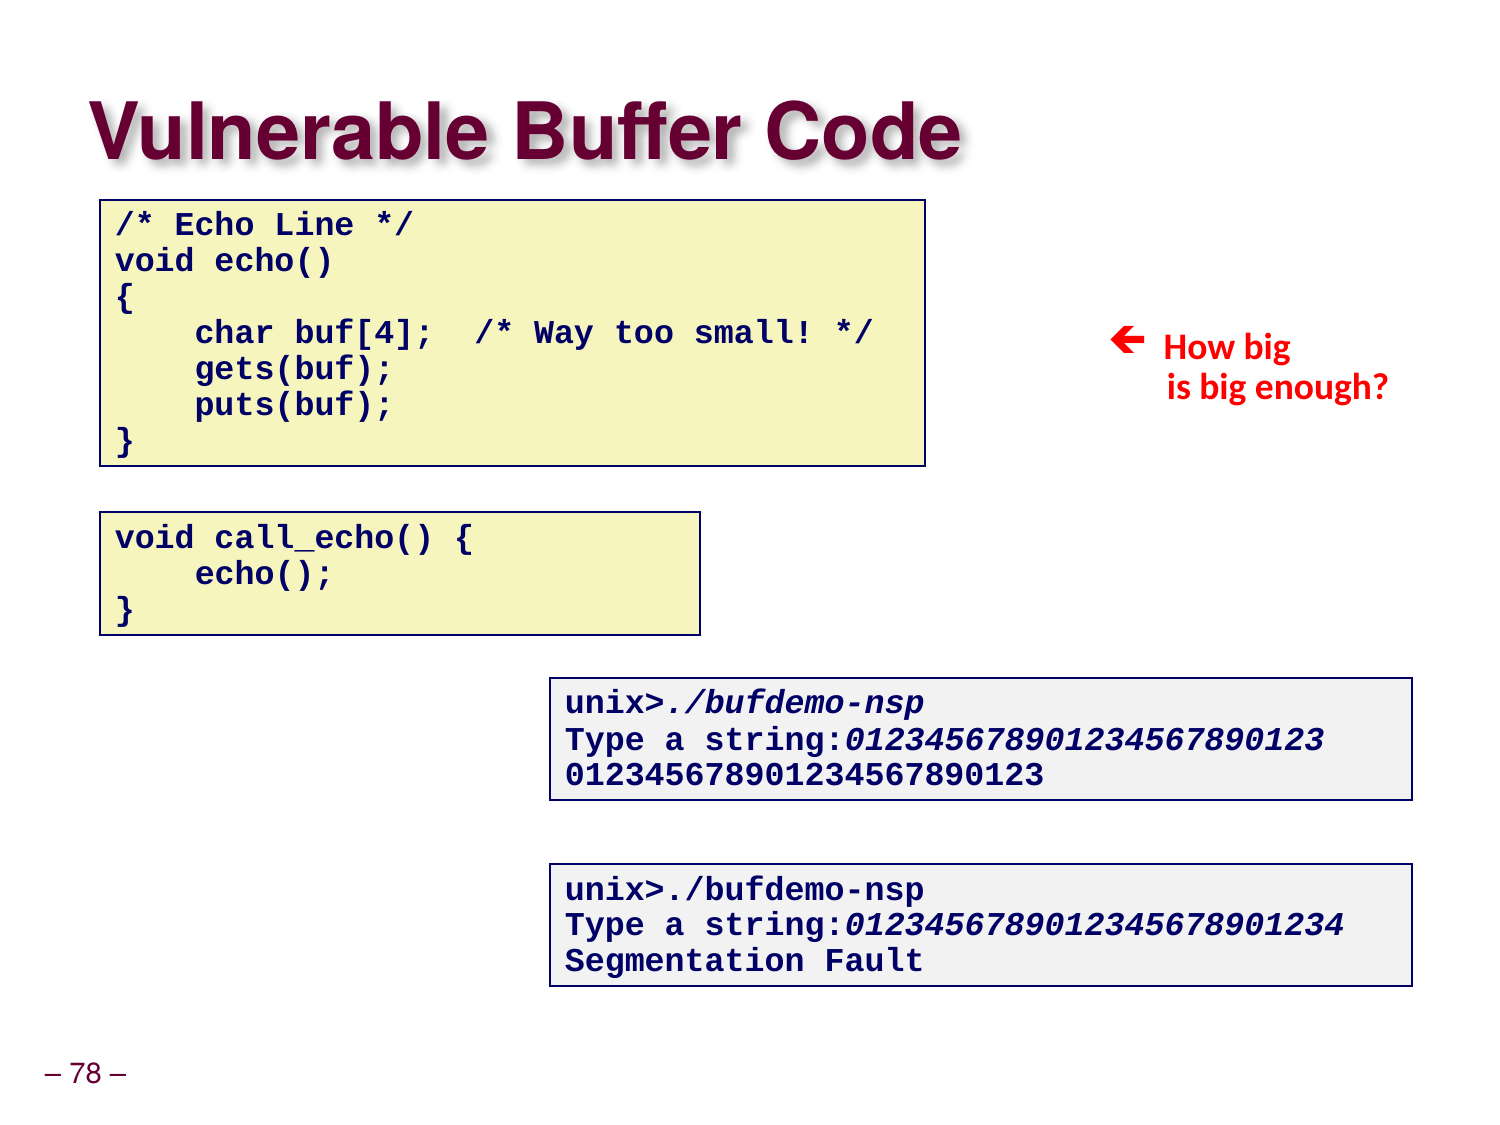

# Vulnerable Buffer Code
/* Echo Line */
void echo()
{
    char buf[4];  /* Way too small! */
    gets(buf);
    puts(buf);
}
How big
	is big enough?
void call_echo() {
    echo();
}
unix>./bufdemo-nsp
Type a string:012345678901234567890123
012345678901234567890123
unix>./bufdemo-nsp
Type a string:0123456789012345678901234
Segmentation Fault